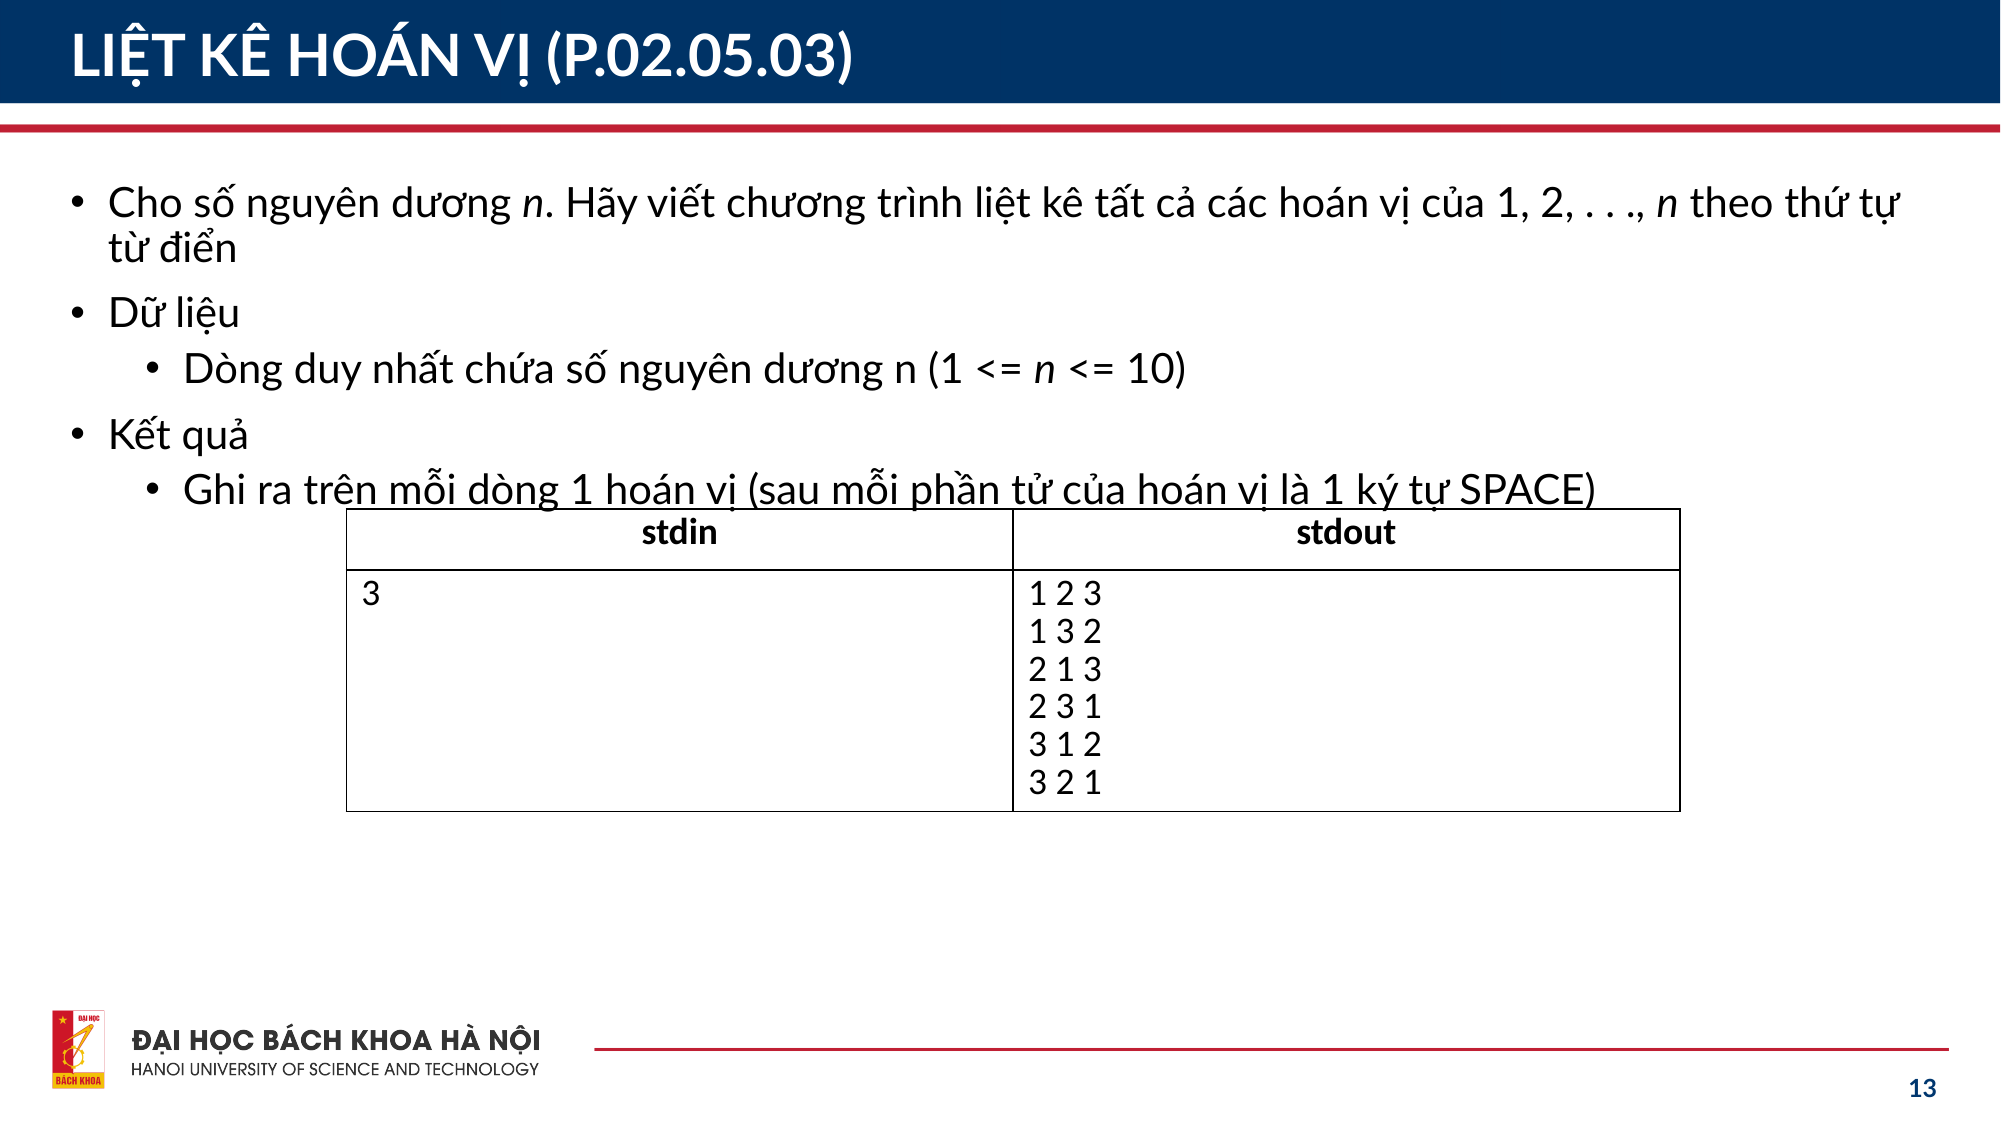

# LIỆT KÊ HOÁN VỊ (P.02.05.03)
Cho số nguyên dương n. Hãy viết chương trình liệt kê tất cả các hoán vị của 1, 2, . . ., n theo thứ tự từ điển
Dữ liệu
Dòng duy nhất chứa số nguyên dương n (1 <= n <= 10)
Kết quả
Ghi ra trên mỗi dòng 1 hoán vị (sau mỗi phần tử của hoán vị là 1 ký tự SPACE)

| stdin | stdout |
| --- | --- |
| 3 | 1 2 3 1 3 2 2 1 3 2 3 1 3 1 2 3 2 1 |
13